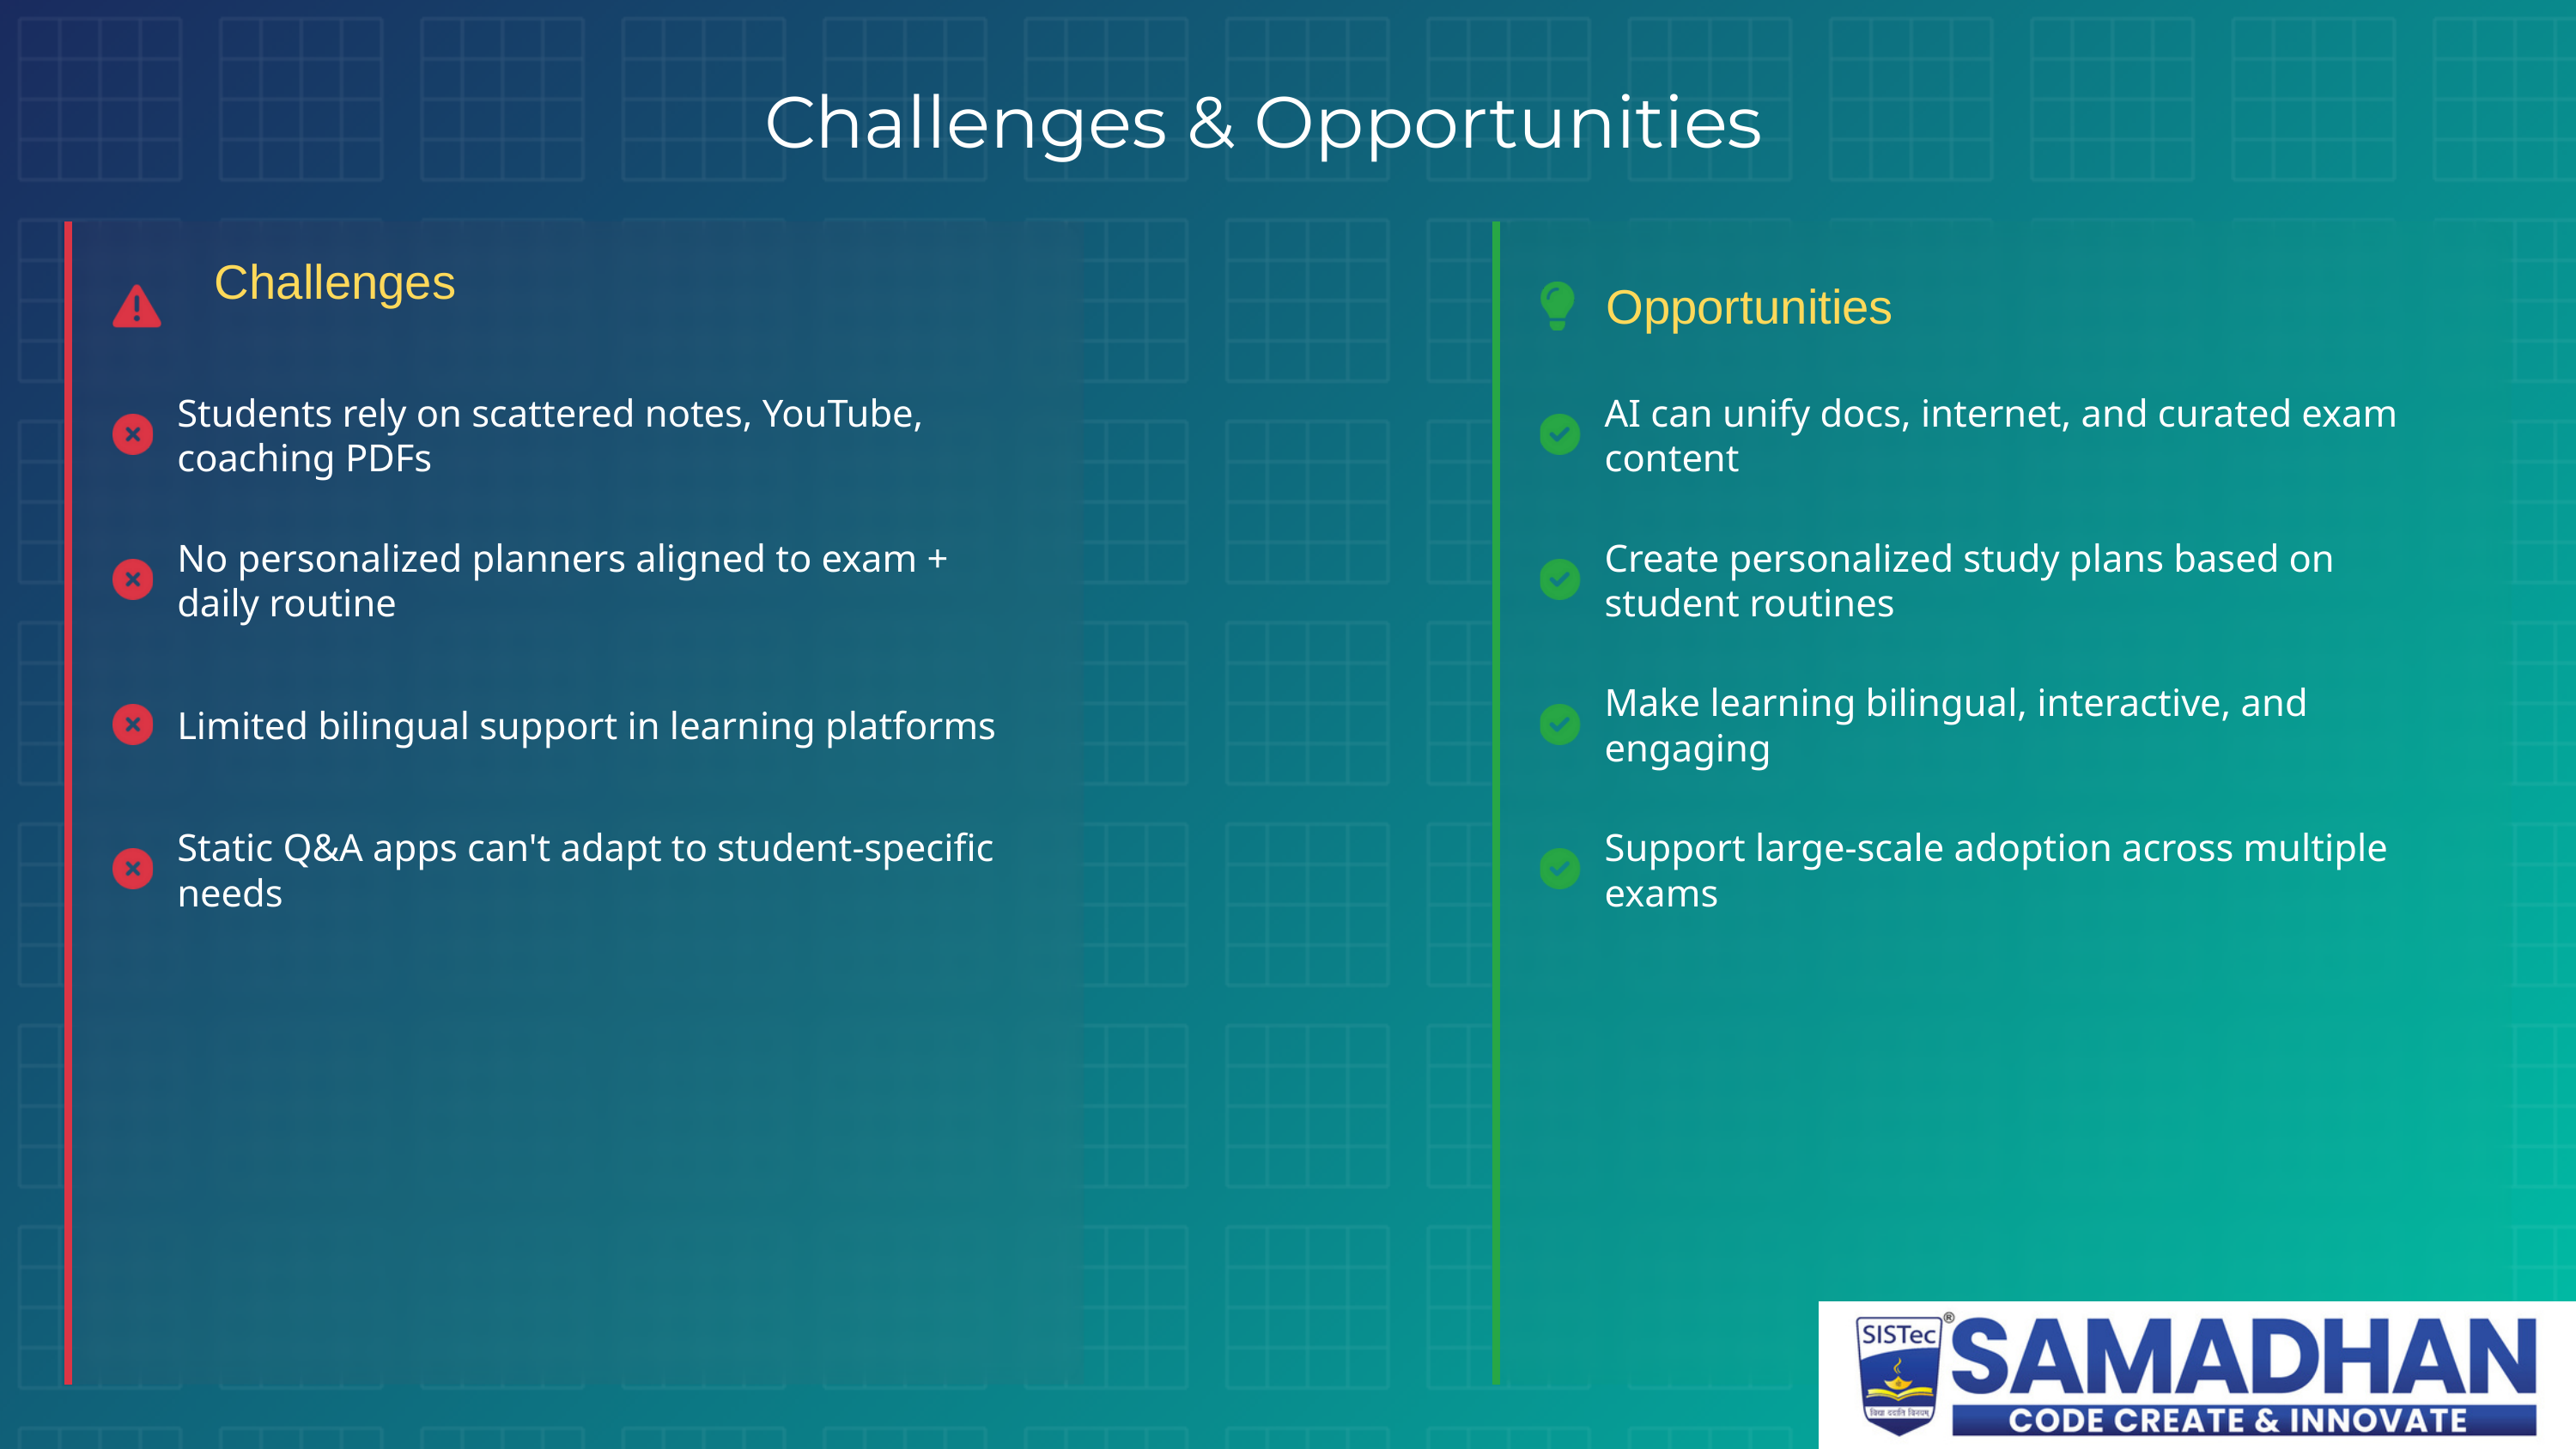

Challenges & Opportunities

 Challenges

 Opportunities

Students rely on scattered notes, YouTube, coaching PDFs

AI can unify docs, internet, and curated exam content

No personalized planners aligned to exam + daily routine

Create personalized study plans based on student routines

Limited bilingual support in learning platforms

Make learning bilingual, interactive, and engaging

Static Q&A apps can't adapt to student-specific needs

Support large-scale adoption across multiple exams